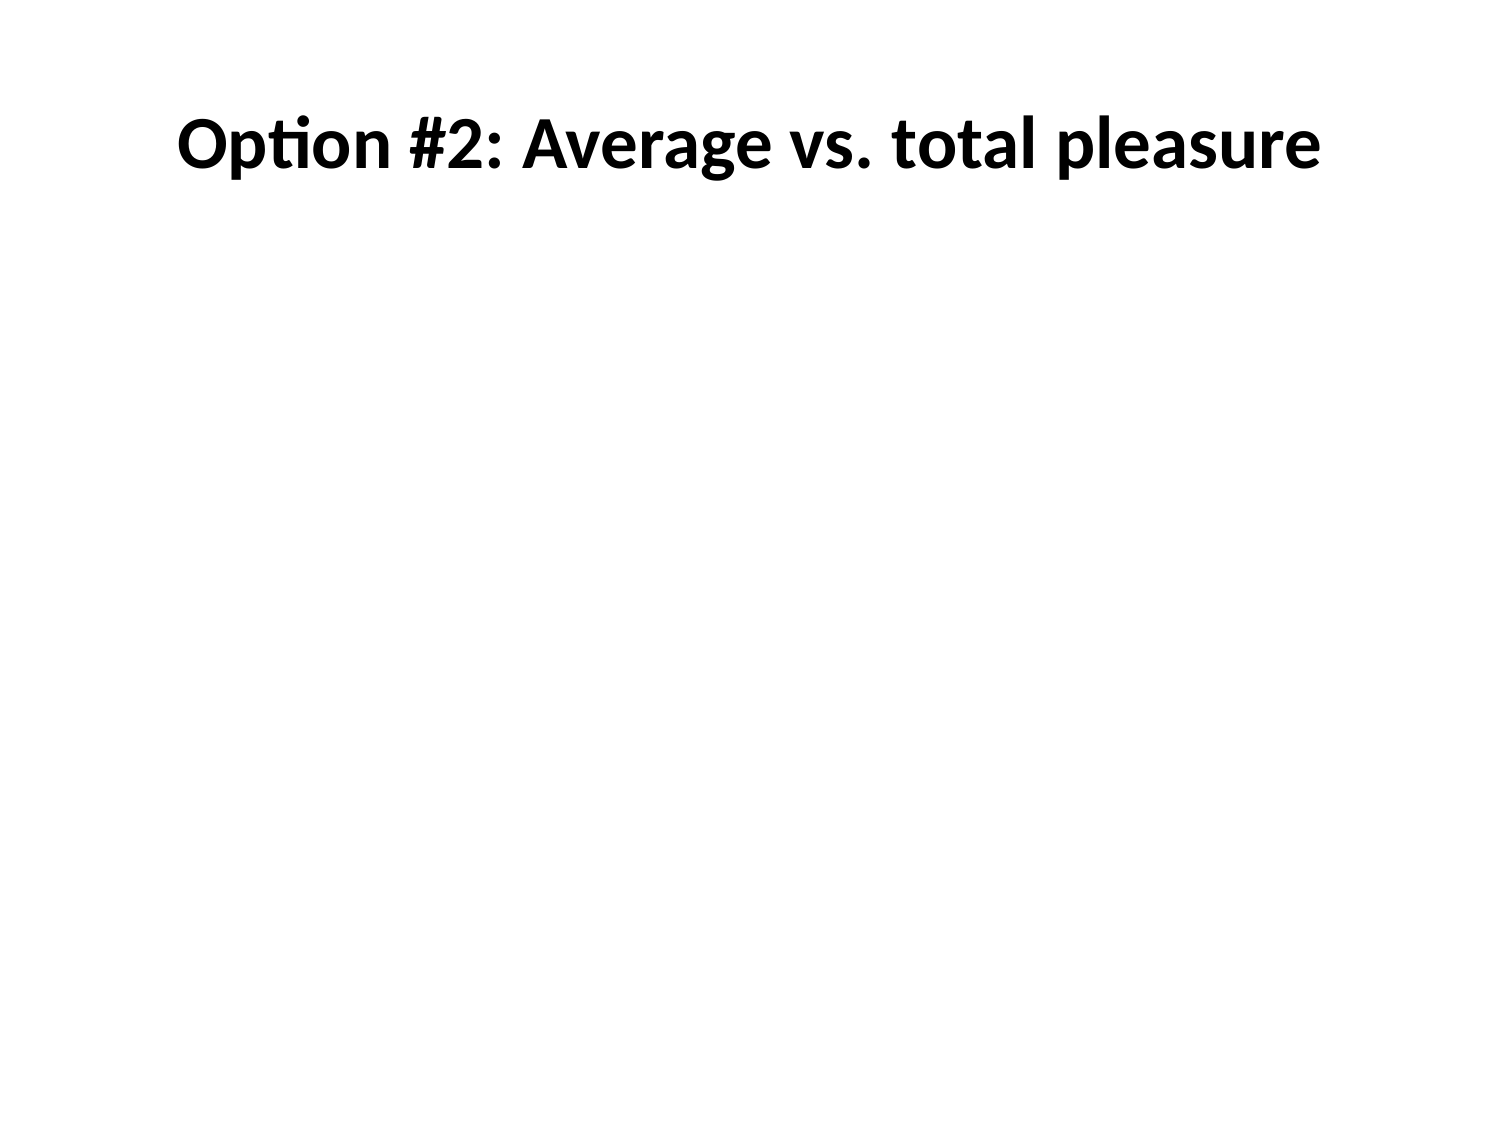

# Option #2: Average vs. total pleasure